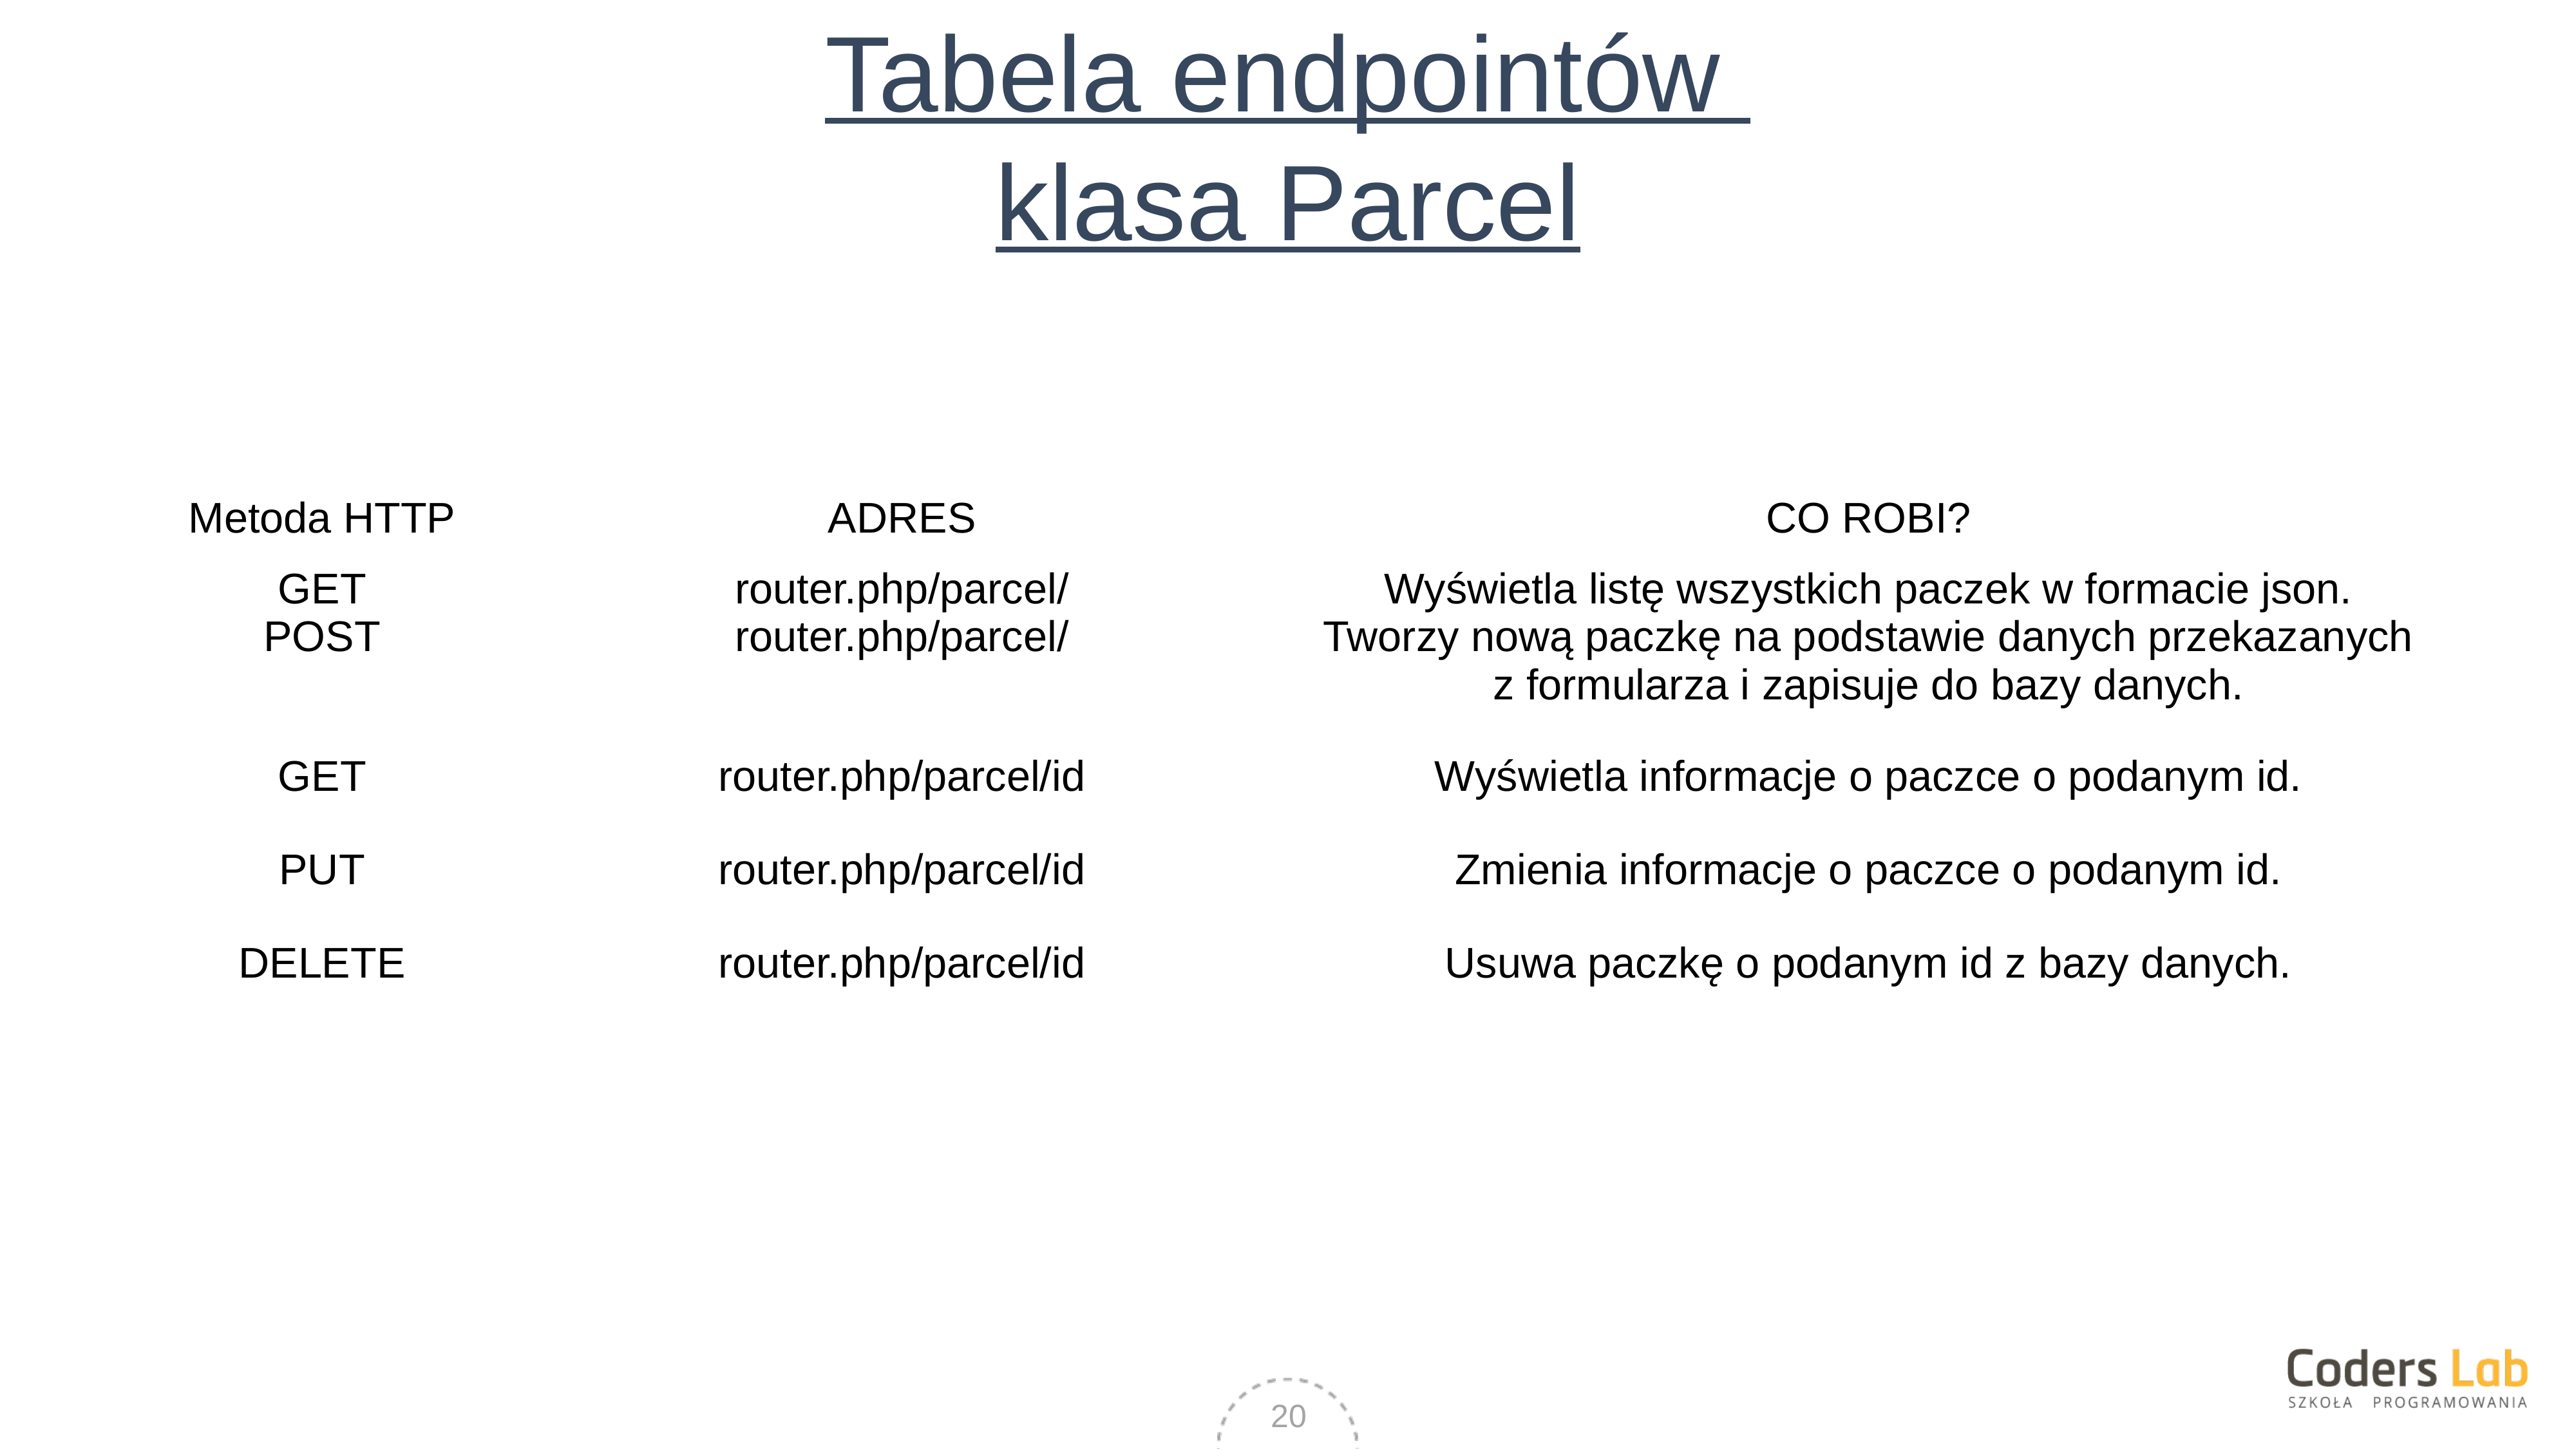

# Tabela endpointów klasa Parcel

| Metoda HTTP | ADRES | CO ROBI? |
| --- | --- | --- |
| GET | router.php/parcel/ | Wyświetla listę wszystkich paczek w formacie json. |
| POST | router.php/parcel/ | Tworzy nową paczkę na podstawie danych przekazanych z formularza i zapisuje do bazy danych. |
| GET | router.php/parcel/id | Wyświetla informacje o paczce o podanym id. |
| PUT | router.php/parcel/id | Zmienia informacje o paczce o podanym id. |
| DELETE | router.php/parcel/id | Usuwa paczkę o podanym id z bazy danych. |
20